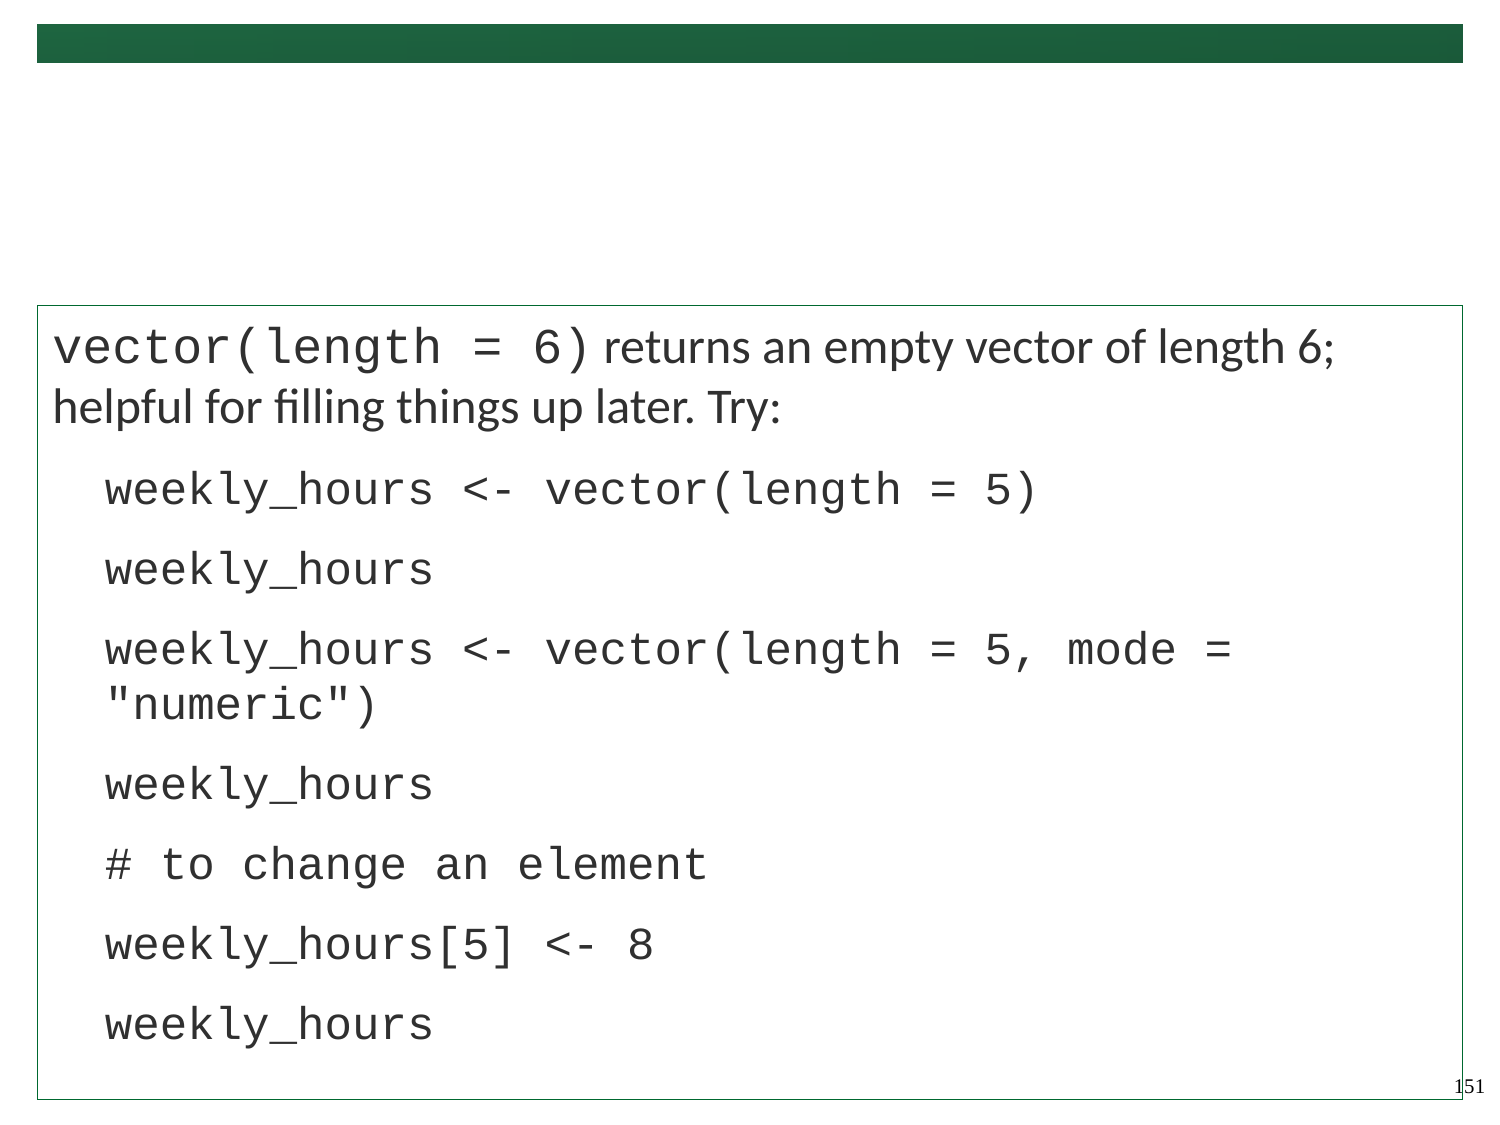

#
vector(length = 6) returns an empty vector of length 6; helpful for filling things up later. Try:
weekly_hours <- vector(length = 5)
weekly_hours
weekly_hours <- vector(length = 5, mode = "numeric")
weekly_hours
# to change an element
weekly_hours[5] <- 8
weekly_hours
151